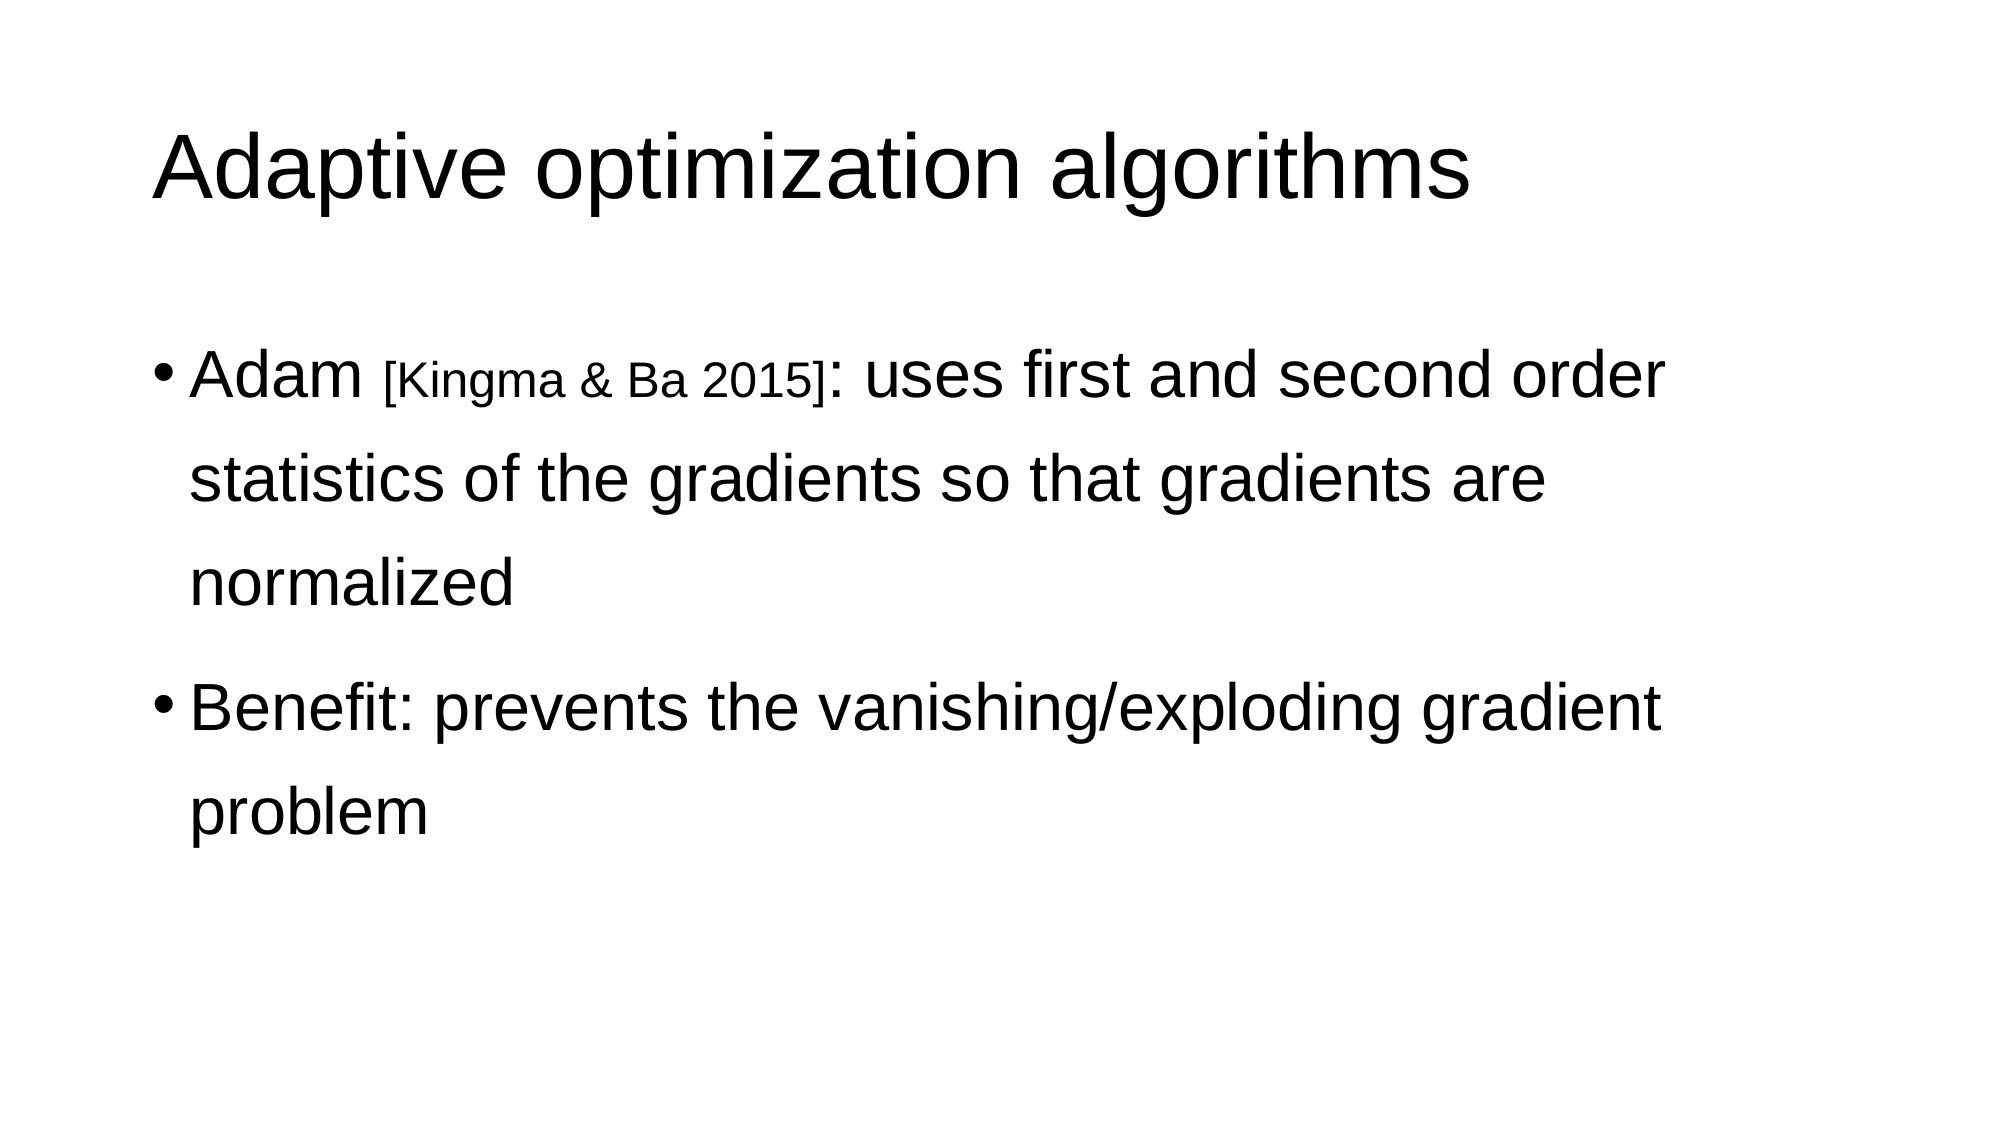

# Adaptive optimization algorithms
Adam [Kingma & Ba 2015]: uses first and second order statistics of the gradients so that gradients are normalized
Benefit: prevents the vanishing/exploding gradient problem